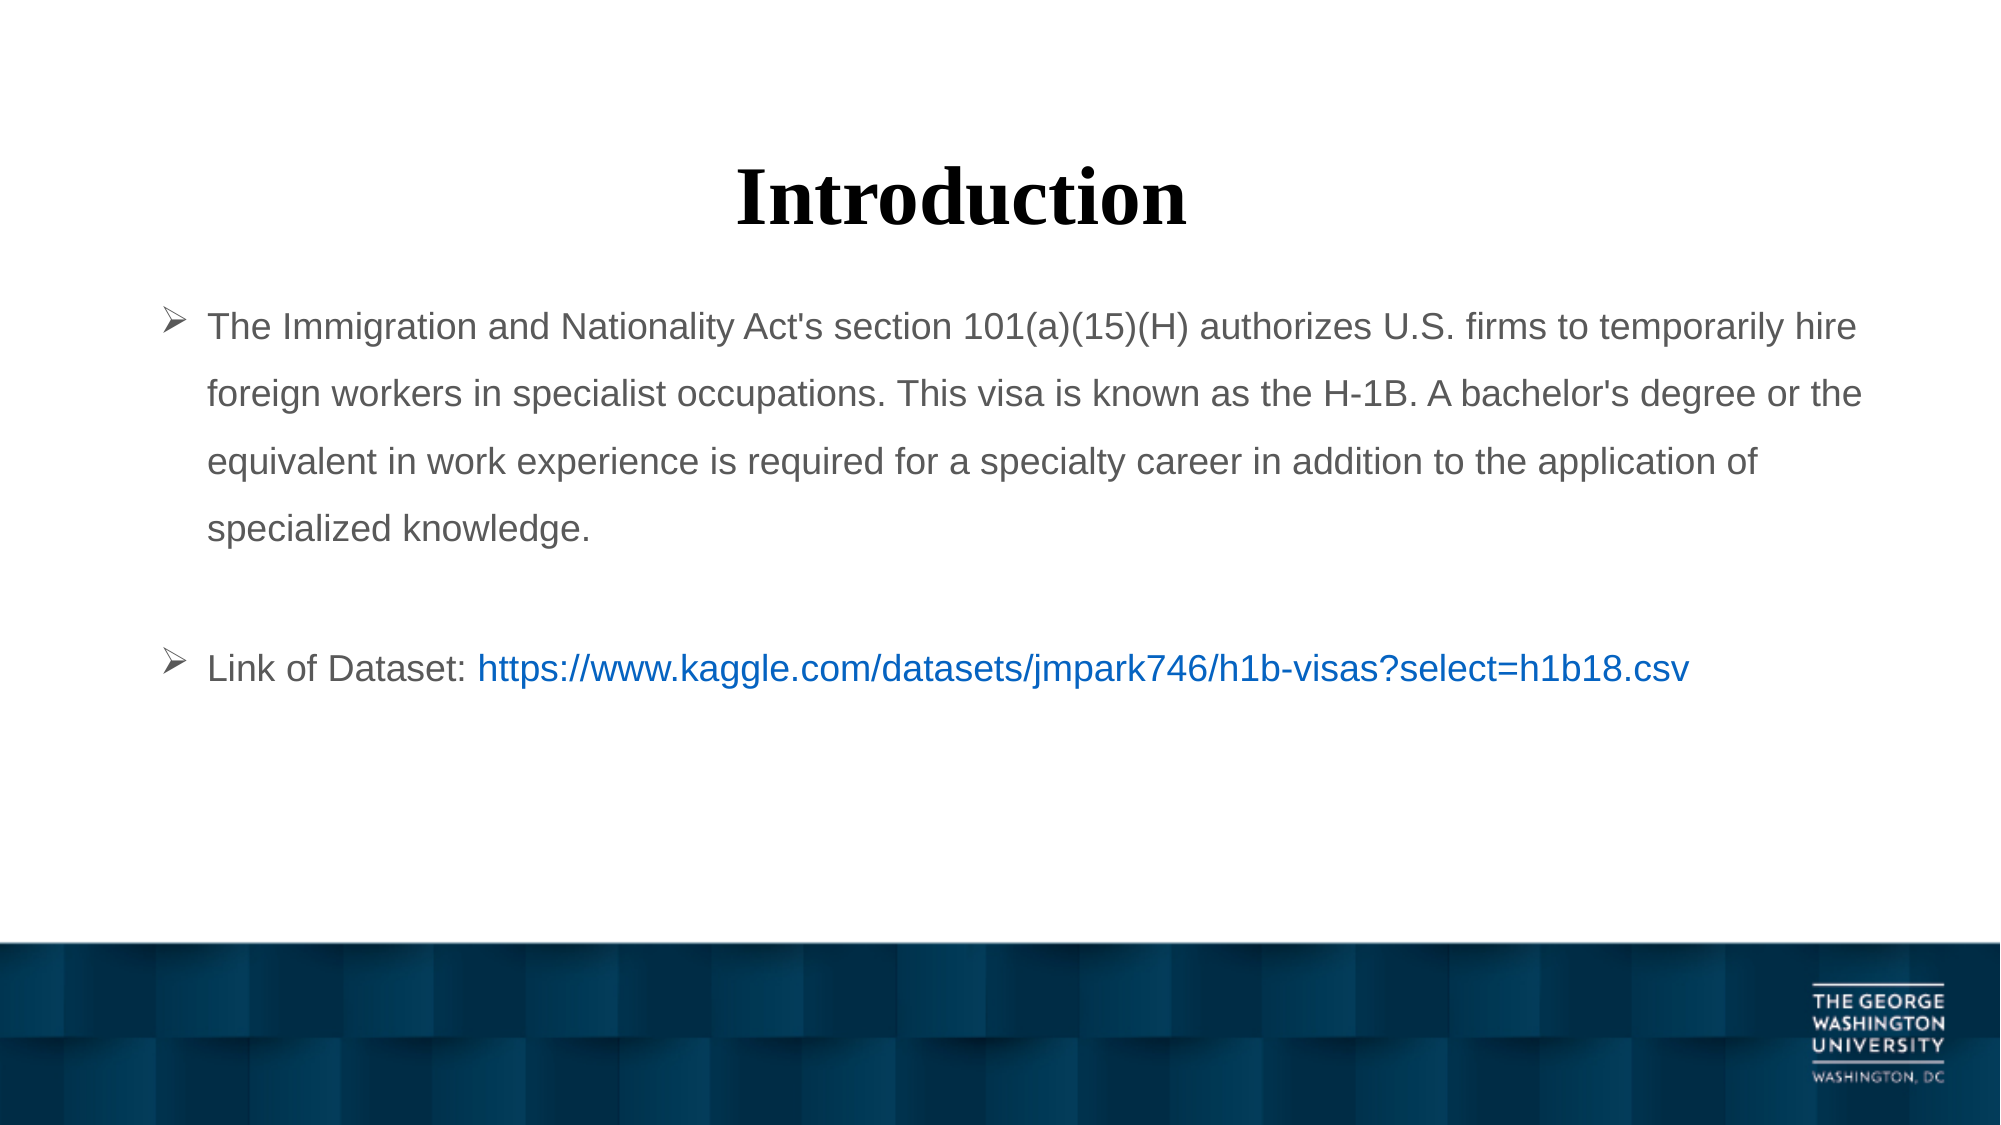

# Introduction
The Immigration and Nationality Act's section 101(a)(15)(H) authorizes U.S. firms to temporarily hire foreign workers in specialist occupations. This visa is known as the H-1B. A bachelor's degree or the equivalent in work experience is required for a specialty career in addition to the application of specialized knowledge.

Link of Dataset: https://www.kaggle.com/datasets/jmpark746/h1b-visas?select=h1b18.csv